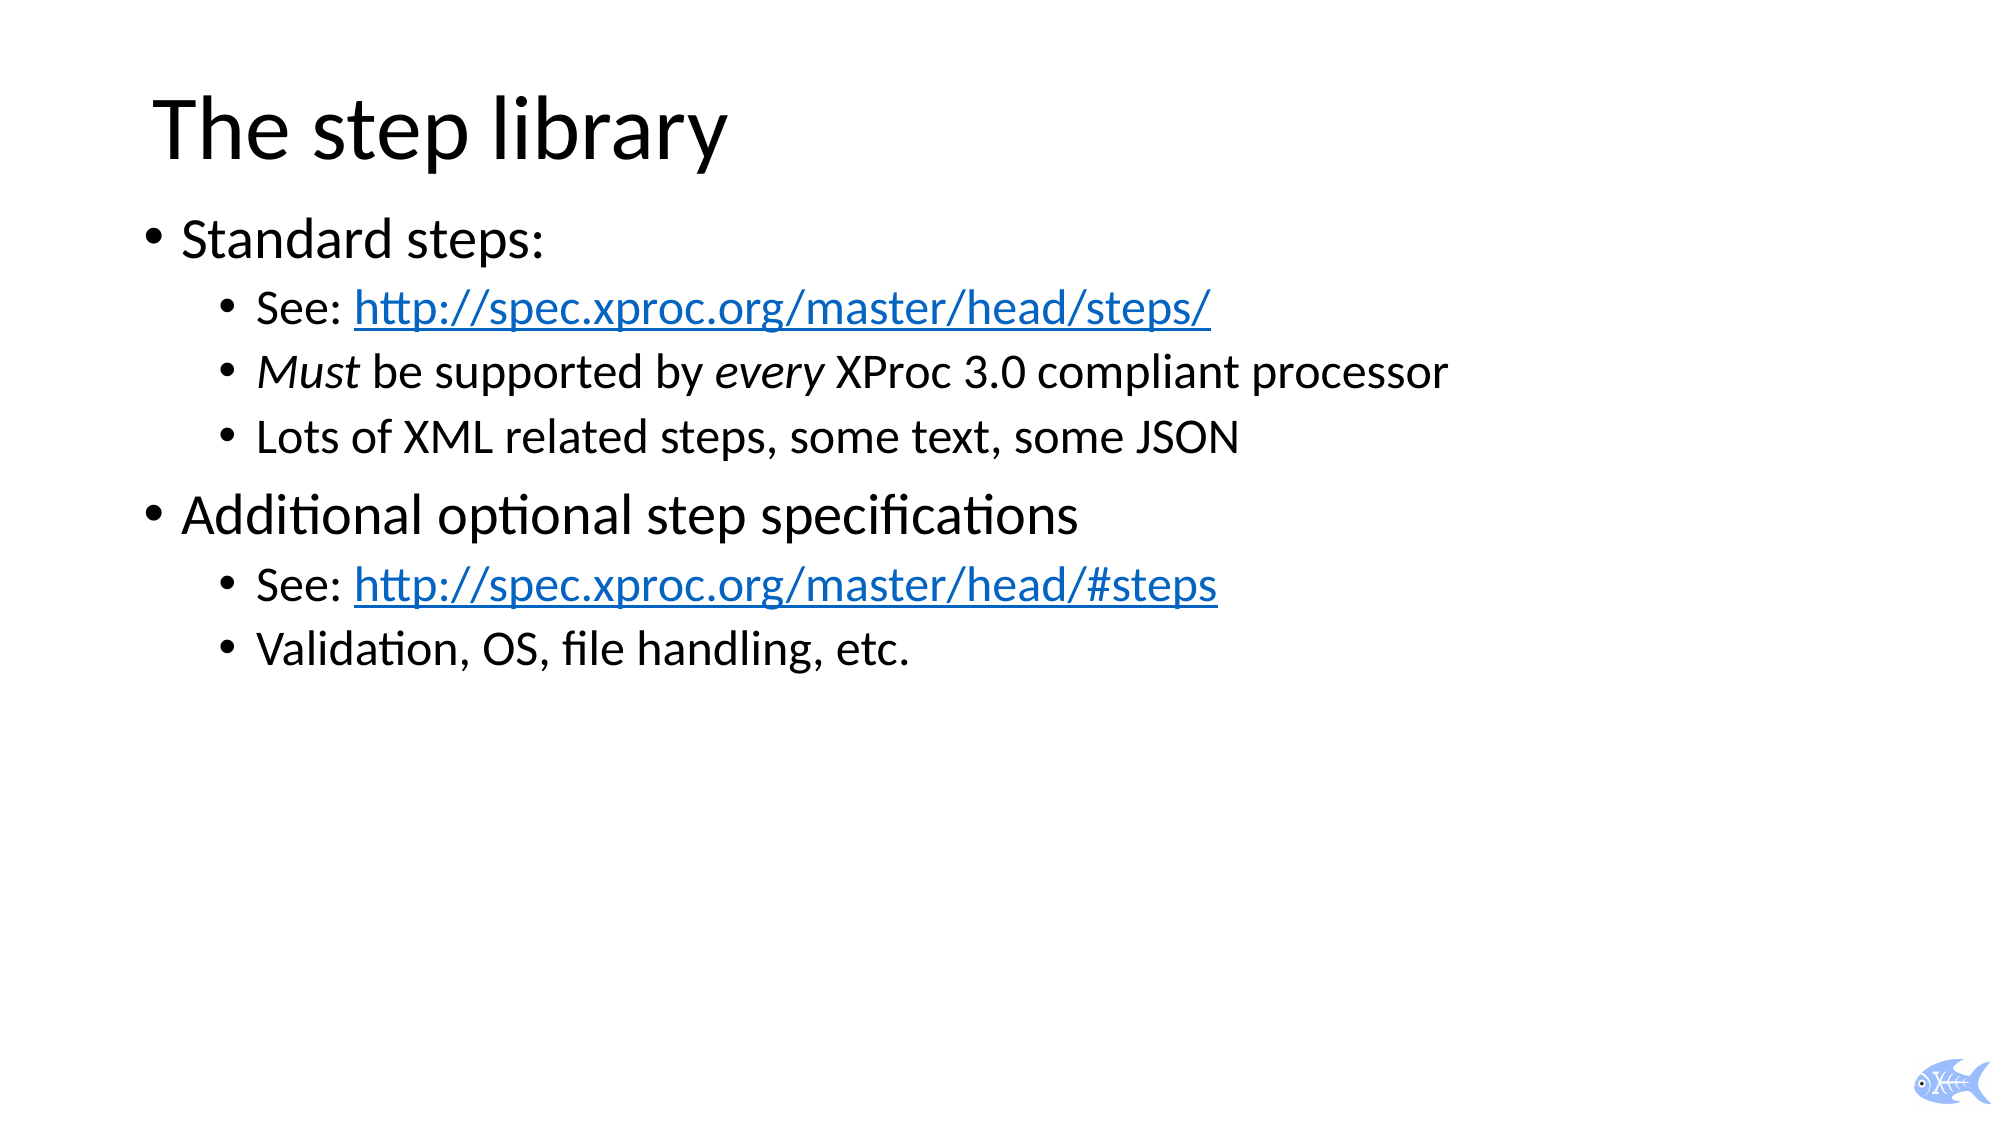

# The step library
Standard steps:
See: http://spec.xproc.org/master/head/steps/
Must be supported by every XProc 3.0 compliant processor
Lots of XML related steps, some text, some JSON
Additional optional step specifications
See: http://spec.xproc.org/master/head/#steps
Validation, OS, file handling, etc.